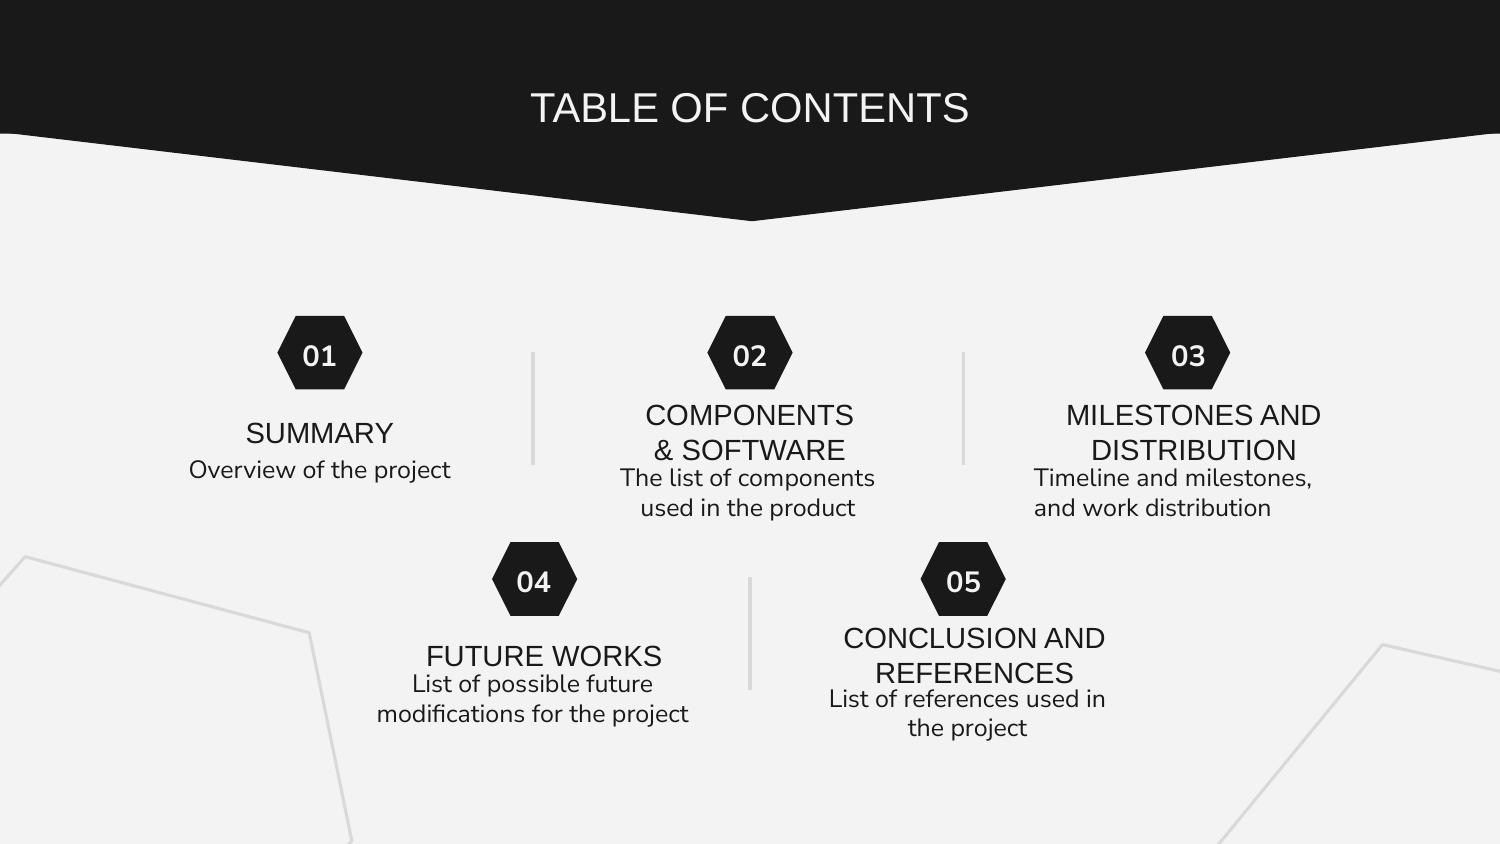

TABLE OF CONTENTS
01
02
03
MILESTONES AND DISTRIBUTION
# SUMMARY
COMPONENTS & SOFTWARE
Overview of the project
The list of components used in the product
Timeline and milestones, and work distribution
04
05

FUTURE WORKS
CONCLUSION AND REFERENCES
List of possible future modifications for the project
List of references used in the project